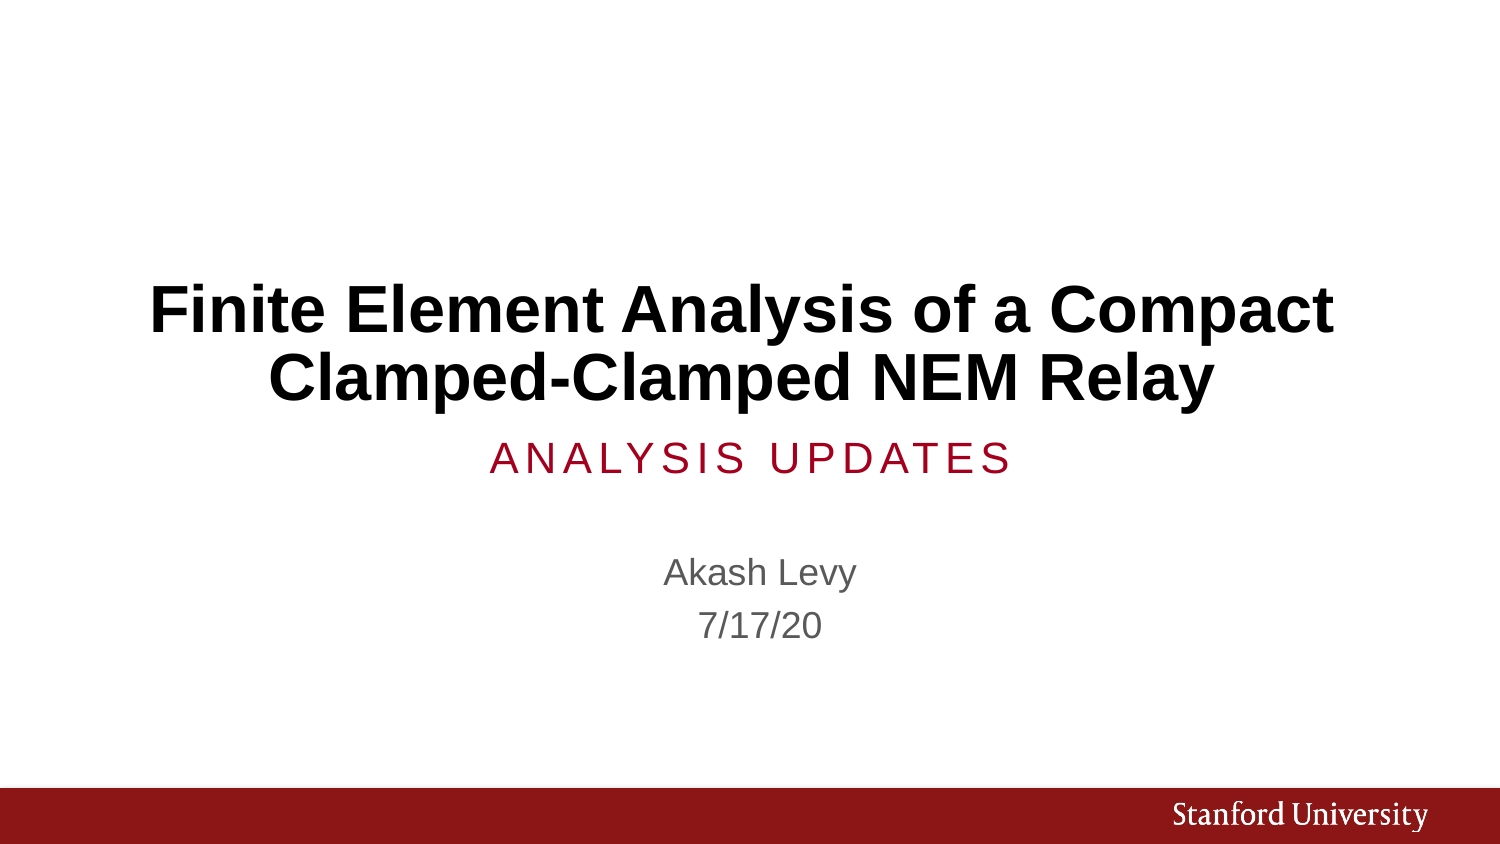

# Finite Element Analysis of a Compact Clamped-Clamped NEM Relay
Analysis Updates
Akash Levy
7/17/20